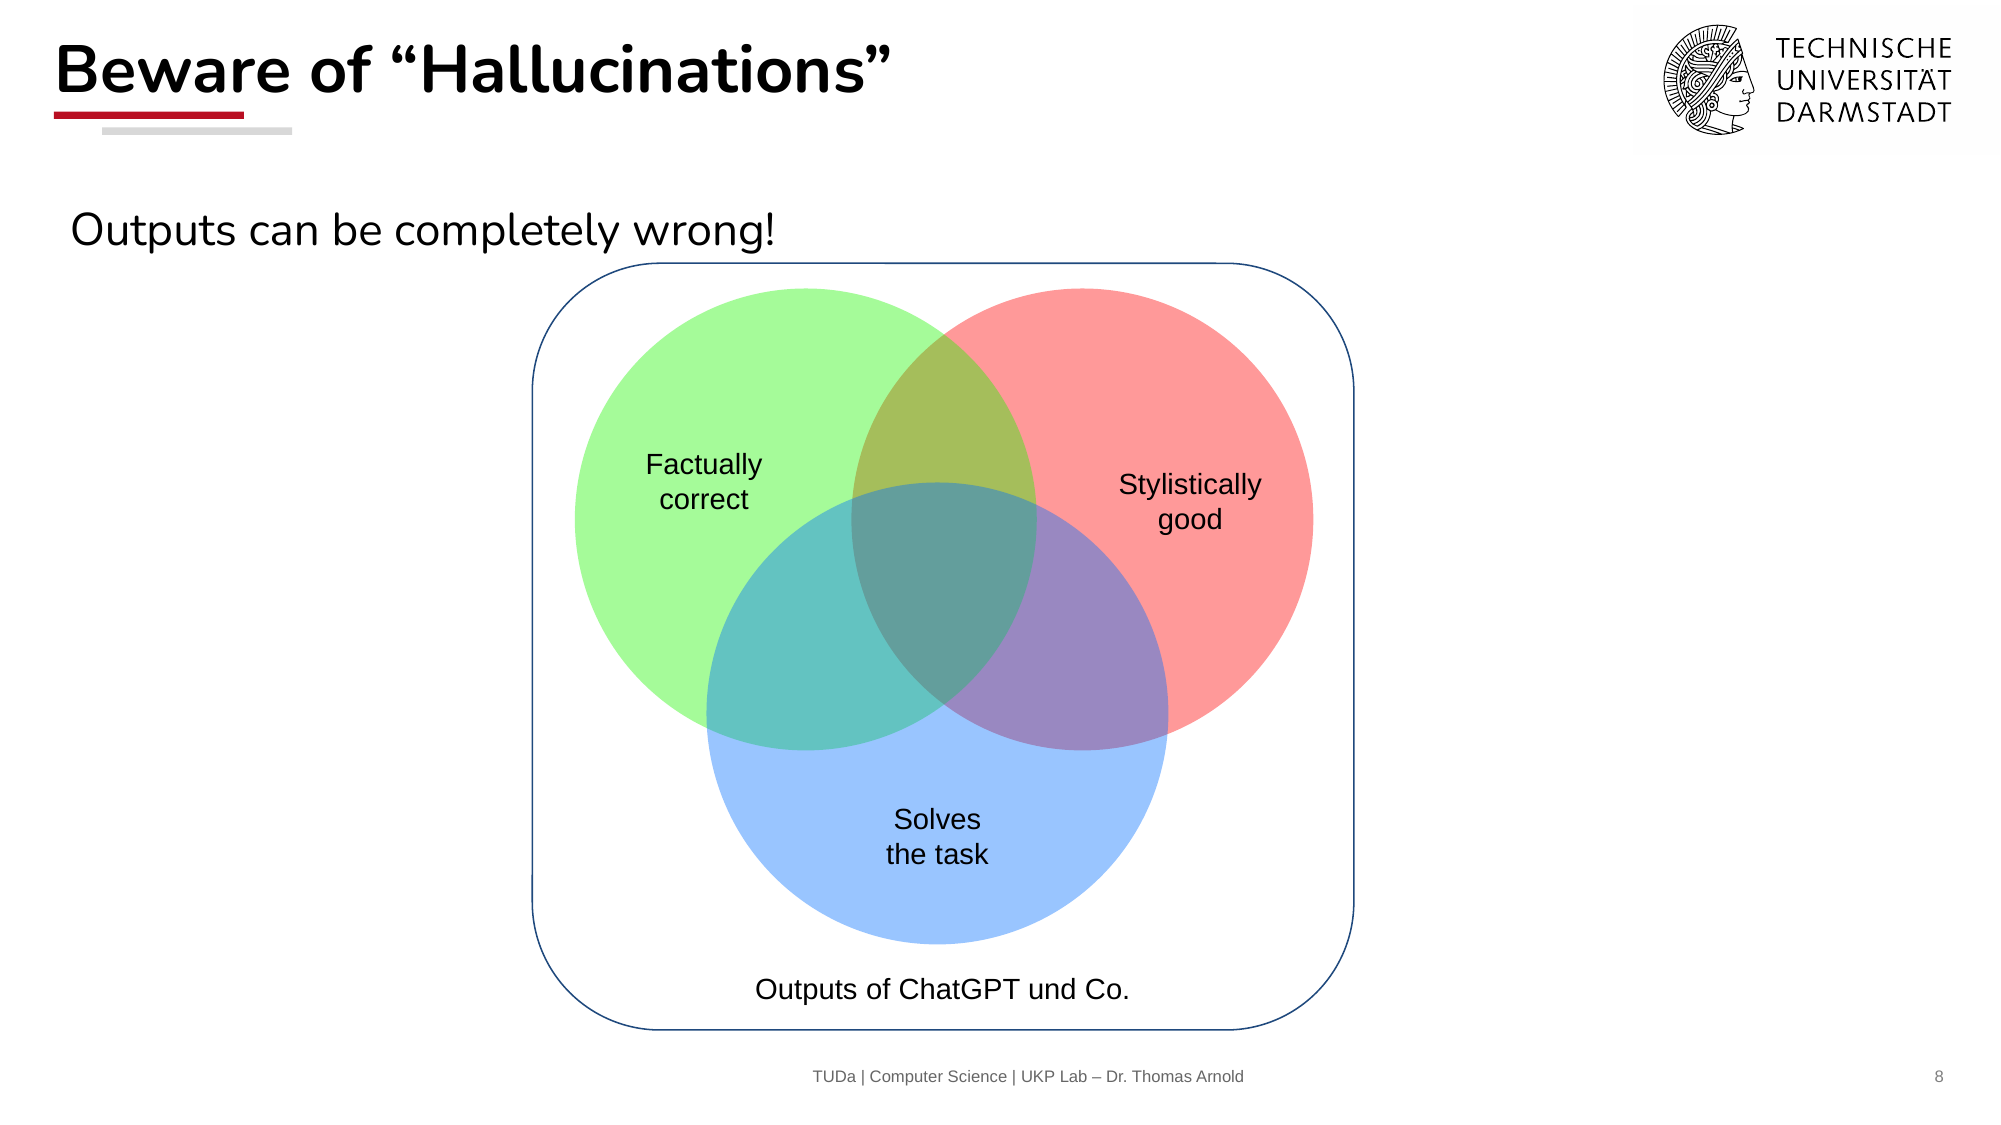

# Beware of “Hallucinations”
Outputs can be completely wrong!

Factually correct
Stylistically good

Solves the task
Outputs of ChatGPT und Co.